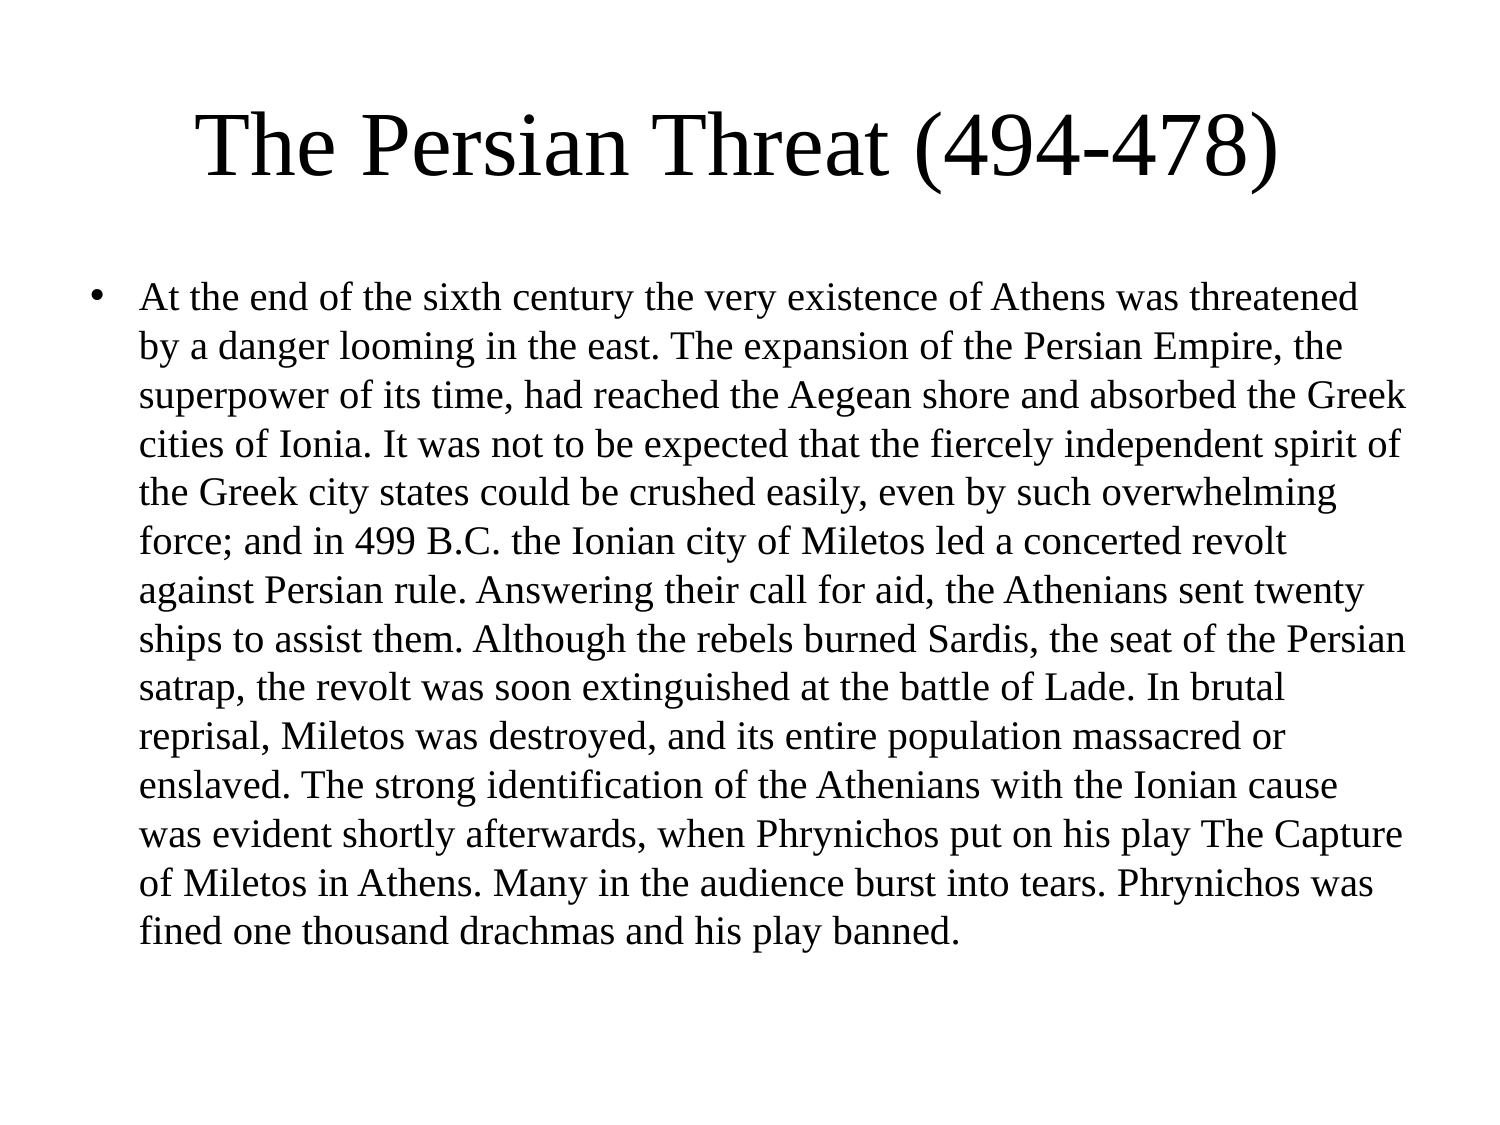

# The Persian Threat (494-478)
At the end of the sixth century the very existence of Athens was threatened by a danger looming in the east. The expansion of the Persian Empire, the superpower of its time, had reached the Aegean shore and absorbed the Greek cities of Ionia. It was not to be expected that the fiercely independent spirit of the Greek city states could be crushed easily, even by such overwhelming force; and in 499 B.C. the Ionian city of Miletos led a concerted revolt against Persian rule. Answering their call for aid, the Athenians sent twenty ships to assist them. Although the rebels burned Sardis, the seat of the Persian satrap, the revolt was soon extinguished at the battle of Lade. In brutal reprisal, Miletos was destroyed, and its entire population massacred or enslaved. The strong identification of the Athenians with the Ionian cause was evident shortly afterwards, when Phrynichos put on his play The Capture of Miletos in Athens. Many in the audience burst into tears. Phrynichos was fined one thousand drachmas and his play banned.